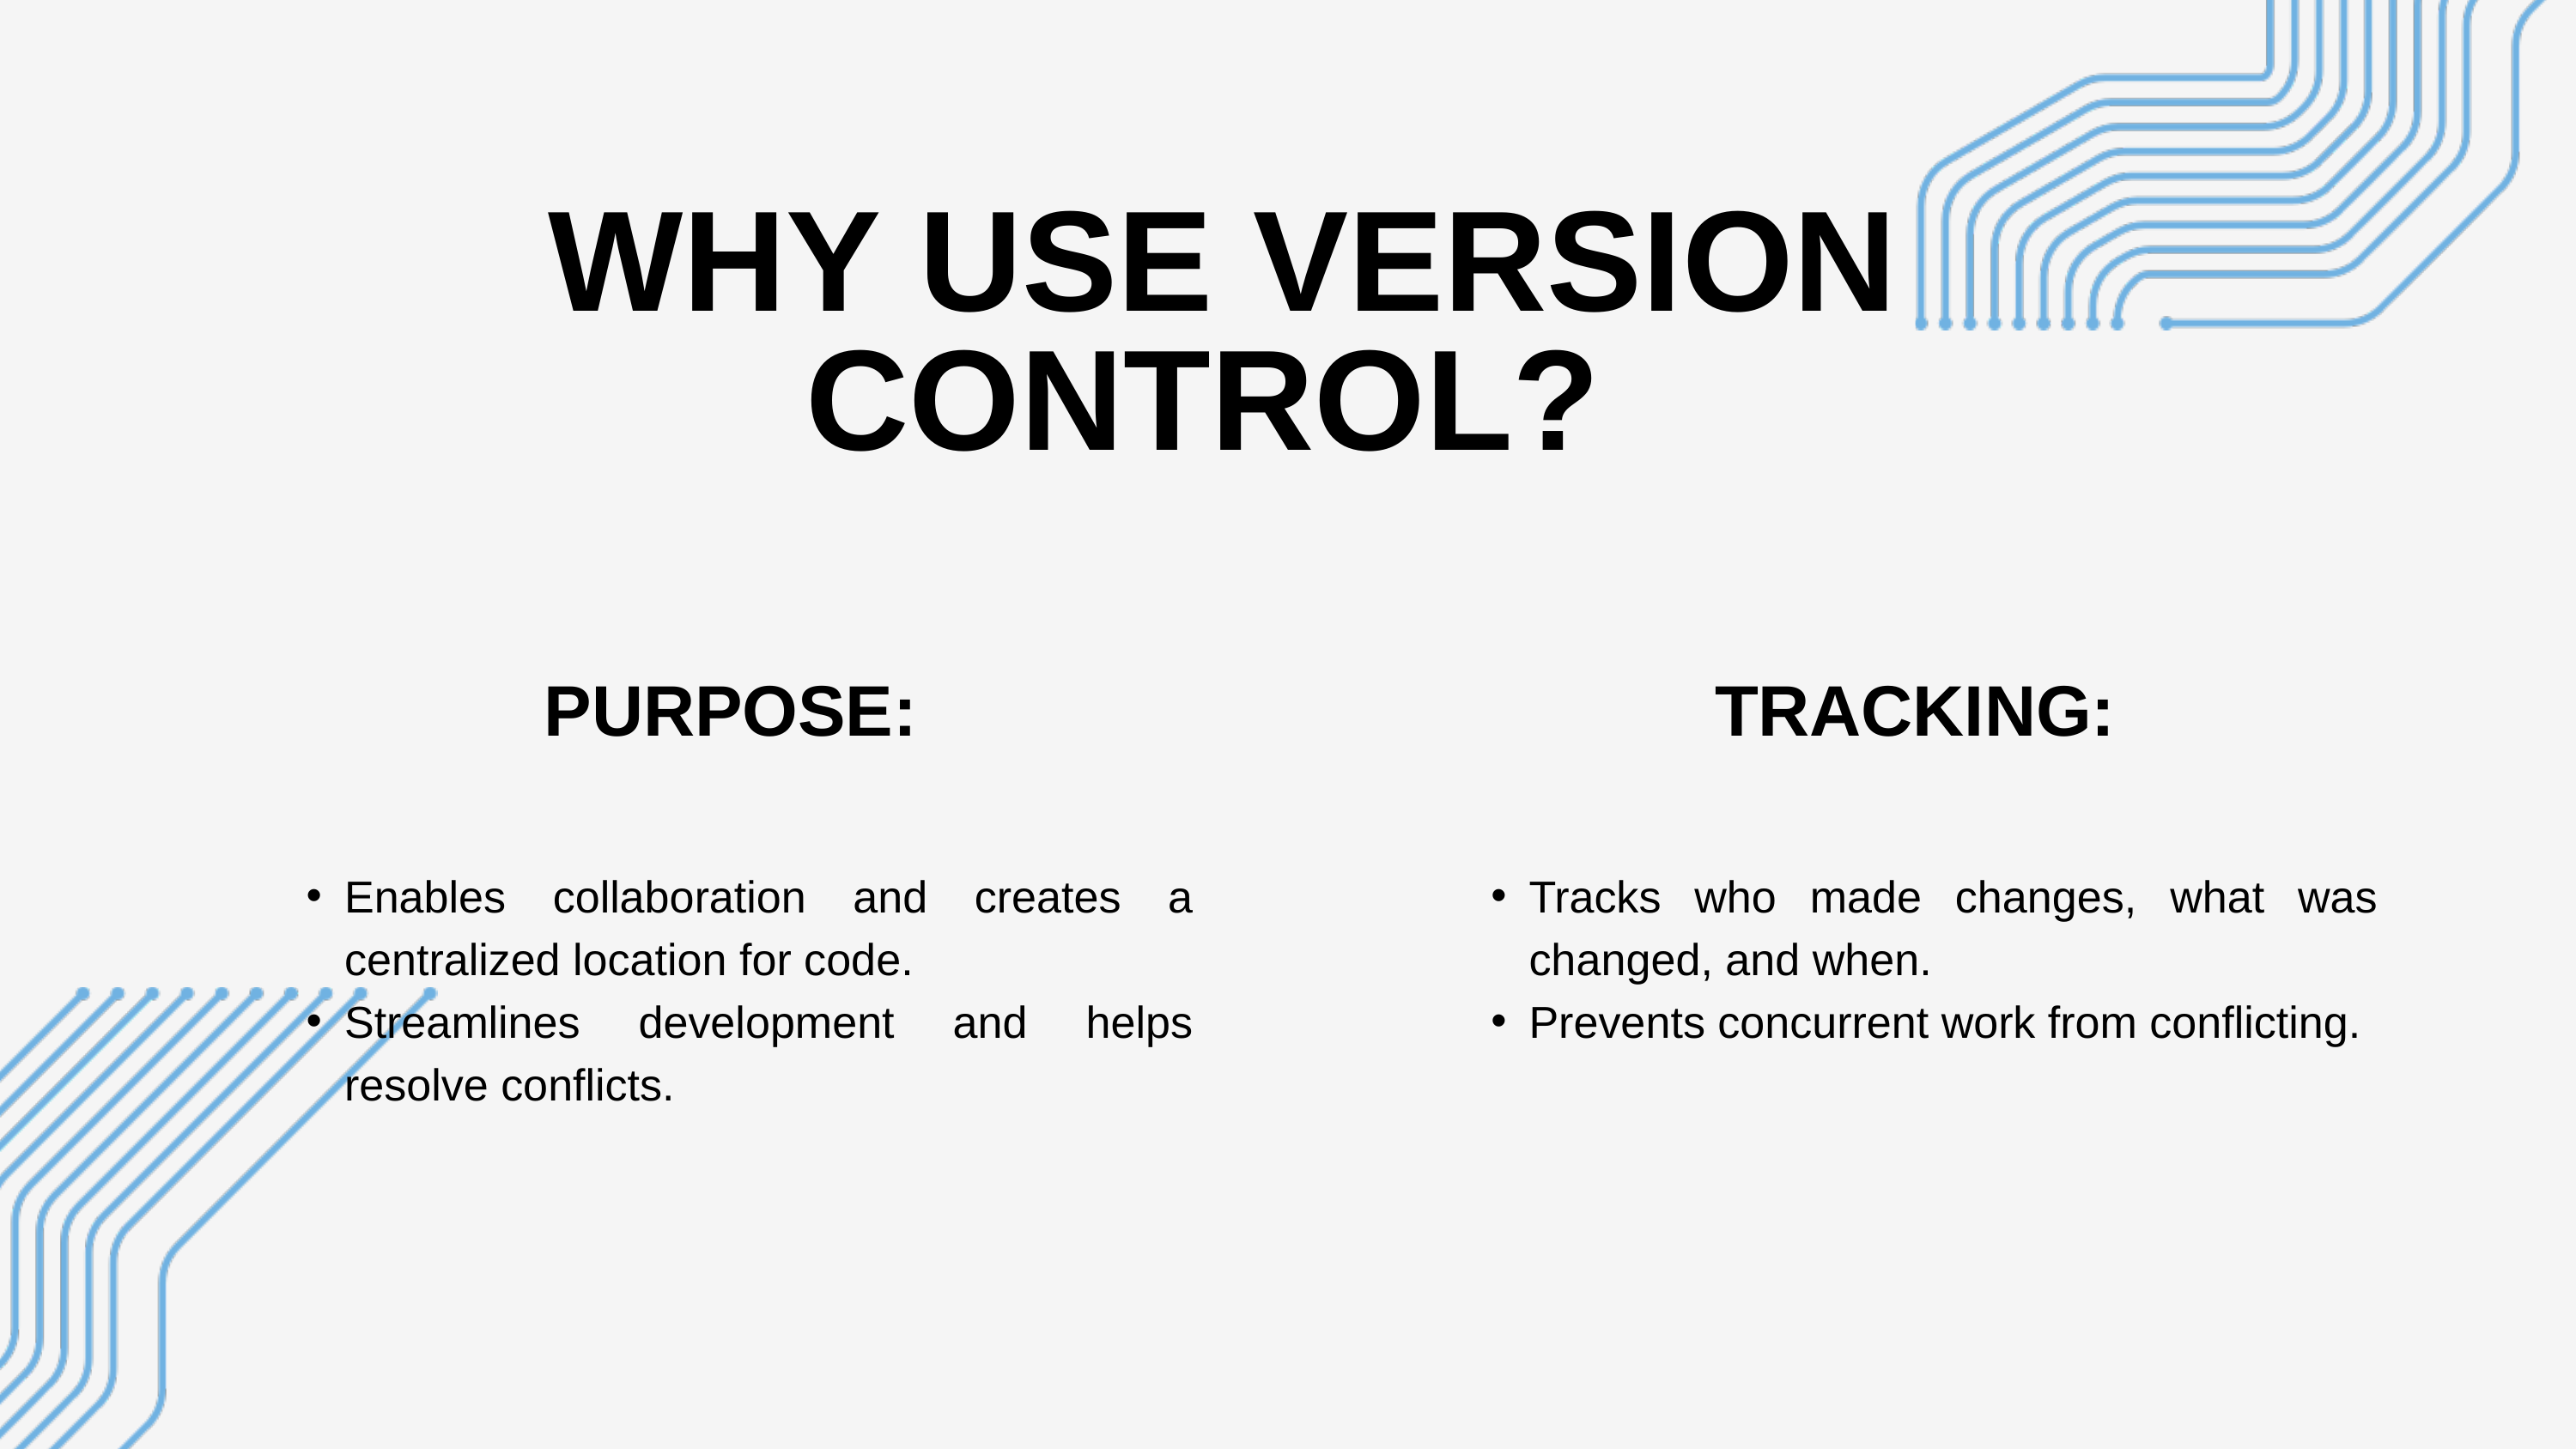

WHY USE VERSION CONTROL?
PURPOSE:
TRACKING:
Enables collaboration and creates a centralized location for code.
Streamlines development and helps resolve conflicts.
Tracks who made changes, what was changed, and when.
Prevents concurrent work from conflicting.